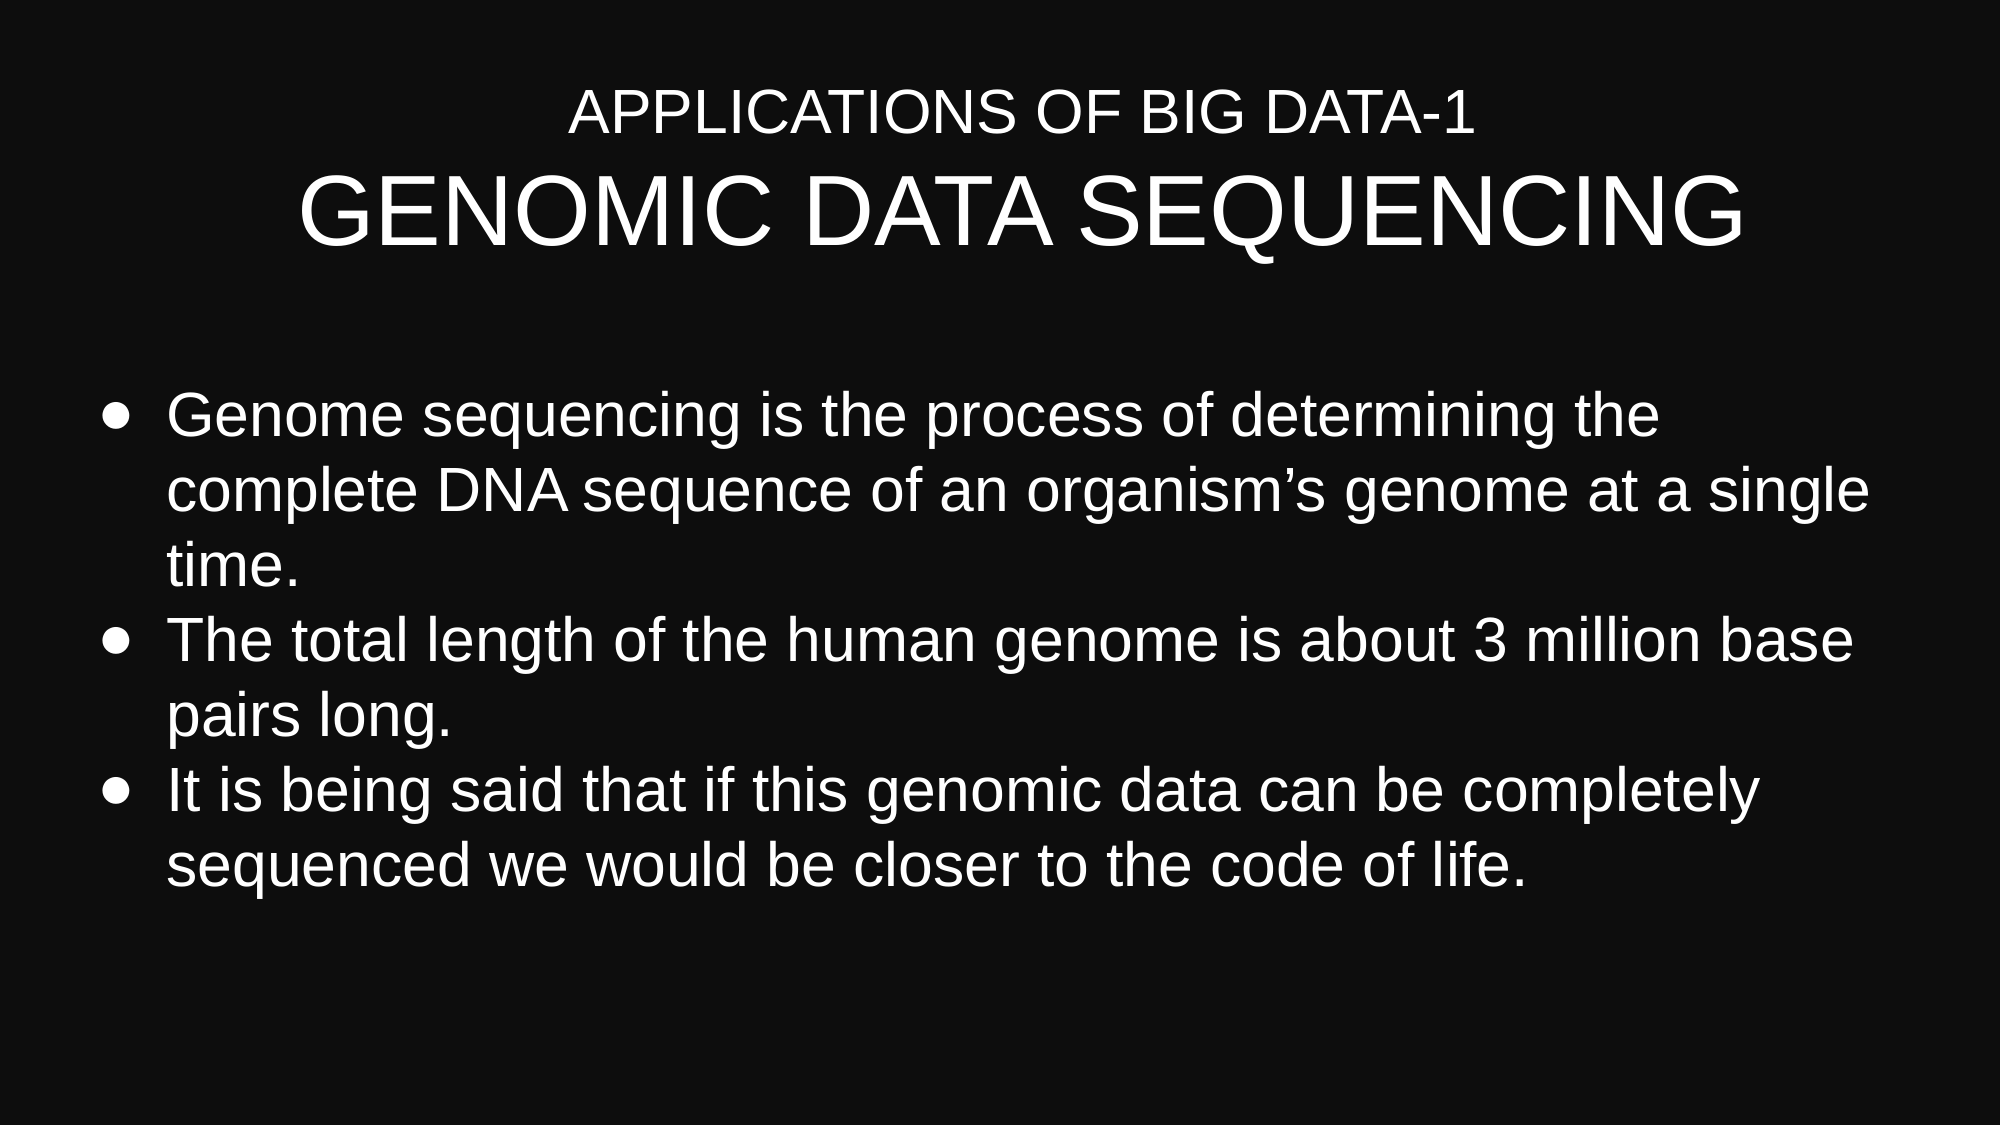

APPLICATIONS OF BIG DATA-1
GENOMIC DATA SEQUENCING
Genome sequencing is the process of determining the complete DNA sequence of an organism’s genome at a single time.
The total length of the human genome is about 3 million base pairs long.
It is being said that if this genomic data can be completely sequenced we would be closer to the code of life.